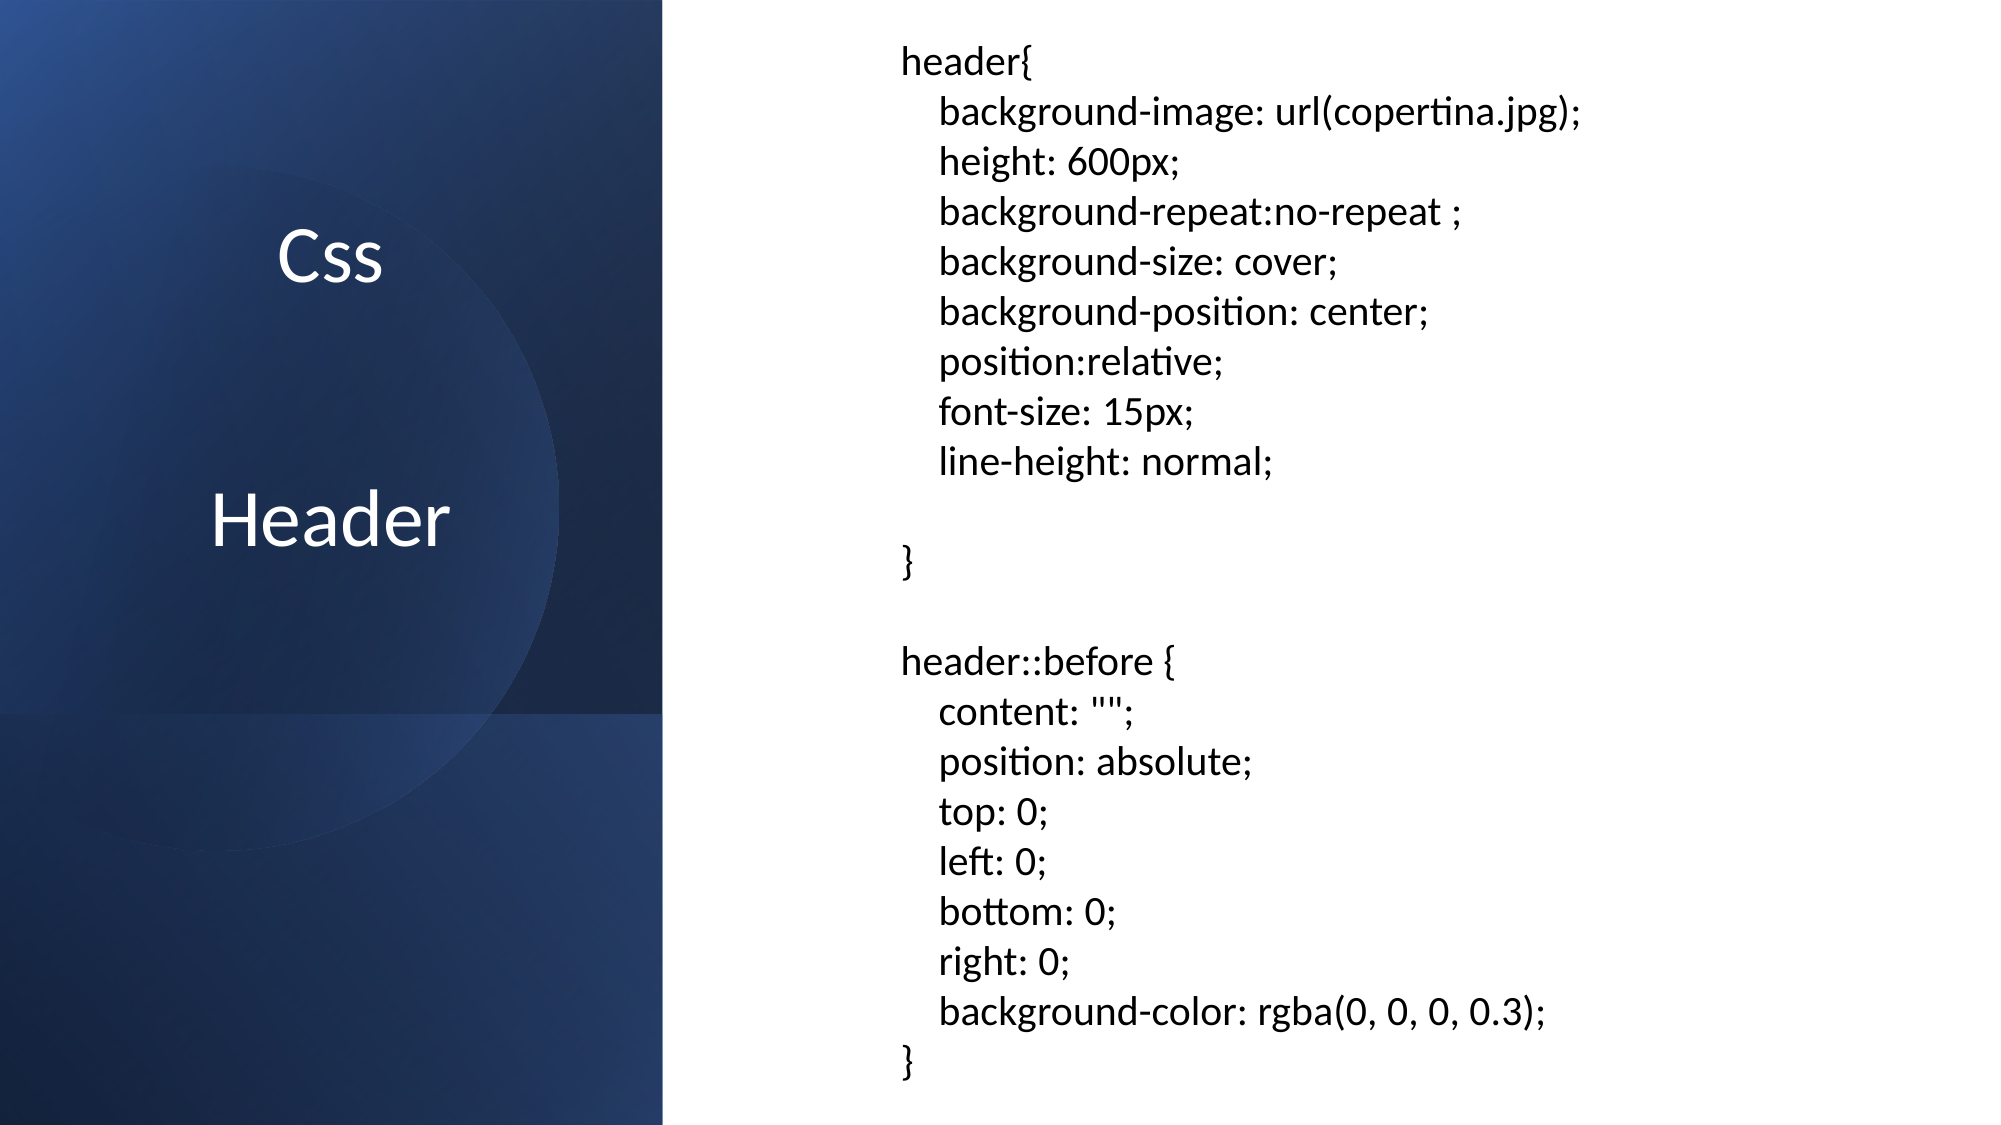

header{
    background-image: url(copertina.jpg);
    height: 600px;
    background-repeat:no-repeat ;
    background-size: cover;
    background-position: center;
    position:relative;
    font-size: 15px;
    line-height: normal;

}
header::before {
    content: "";
    position: absolute;
    top: 0;
    left: 0;
    bottom: 0;
    right: 0;
    background-color: rgba(0, 0, 0, 0.3);
}

# Css Header